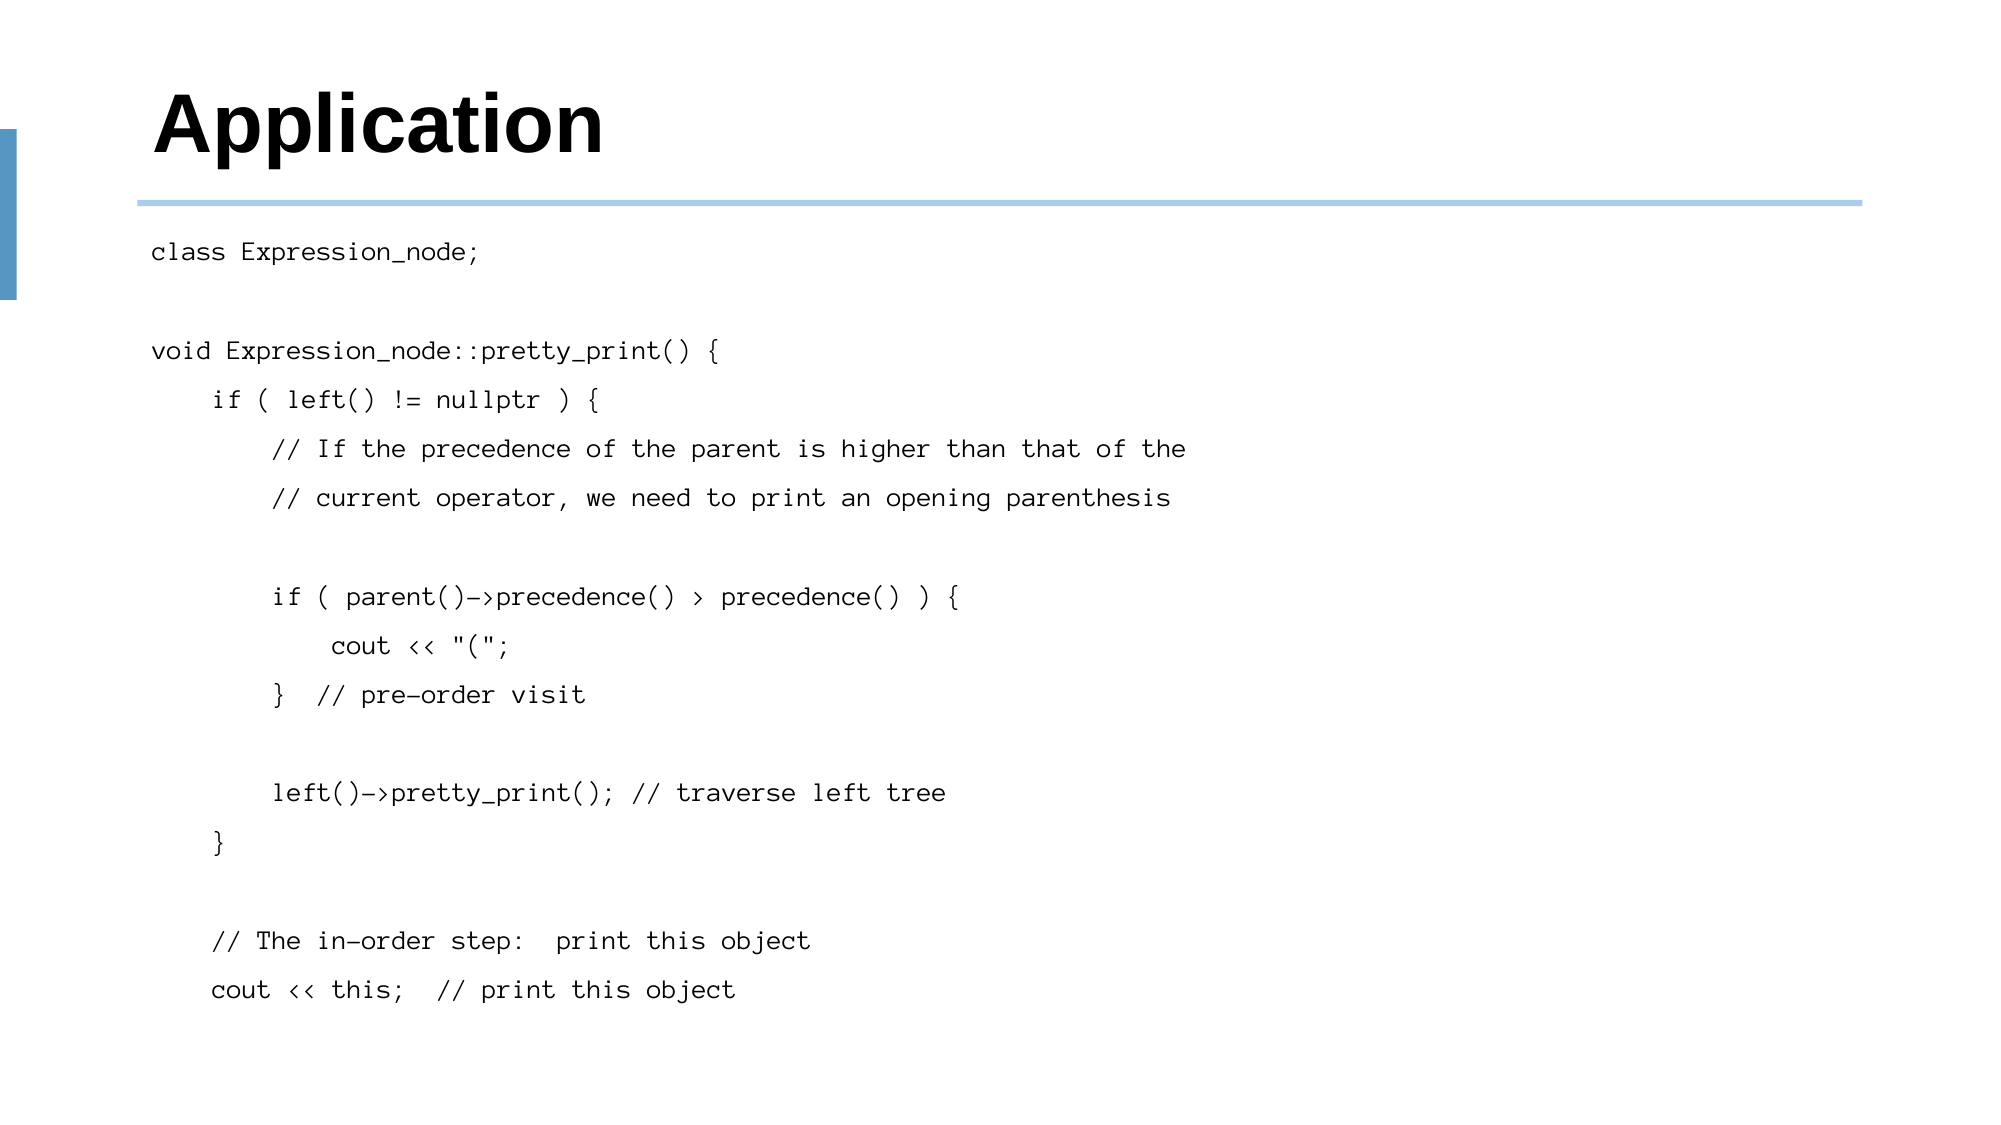

# Application
class Expression_node;

void Expression_node::pretty_print() {
    if ( left() != nullptr ) {
        // If the precedence of the parent is higher than that of the
        // current operator, we need to print an opening parenthesis

        if ( parent()->precedence() > precedence() ) {
            cout << "(";
        }  // pre-order visit

        left()->pretty_print(); // traverse left tree
    }

    // The in-order step:  print this object
    cout << this;  // print this object